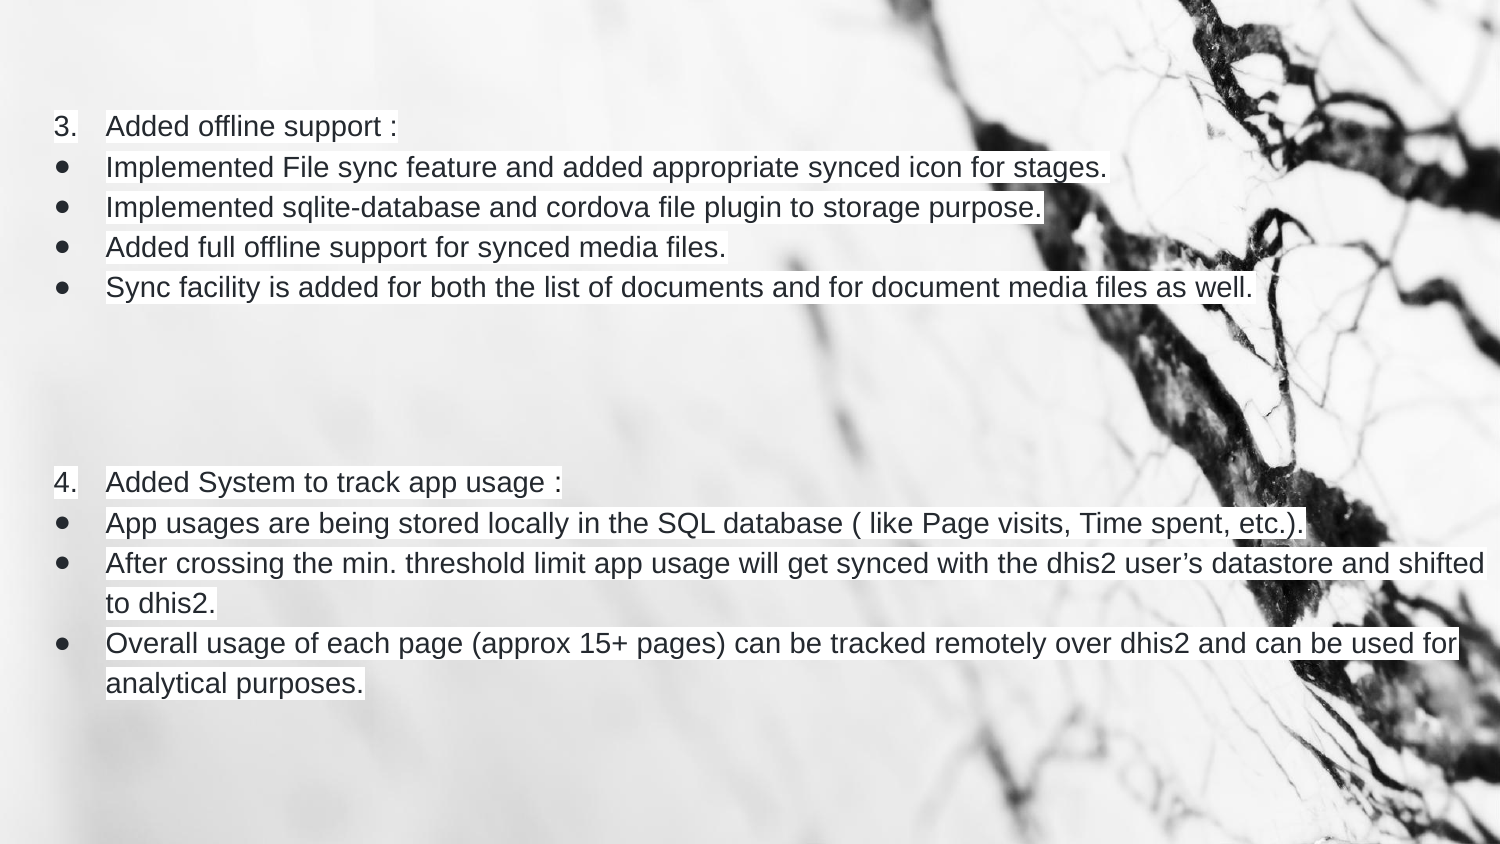

Added offline support :
Implemented File sync feature and added appropriate synced icon for stages.
Implemented sqlite-database and cordova file plugin to storage purpose.
Added full offline support for synced media files.
Sync facility is added for both the list of documents and for document media files as well.

Added System to track app usage :
App usages are being stored locally in the SQL database ( like Page visits, Time spent, etc.).
After crossing the min. threshold limit app usage will get synced with the dhis2 user’s datastore and shifted to dhis2.
Overall usage of each page (approx 15+ pages) can be tracked remotely over dhis2 and can be used for analytical purposes.